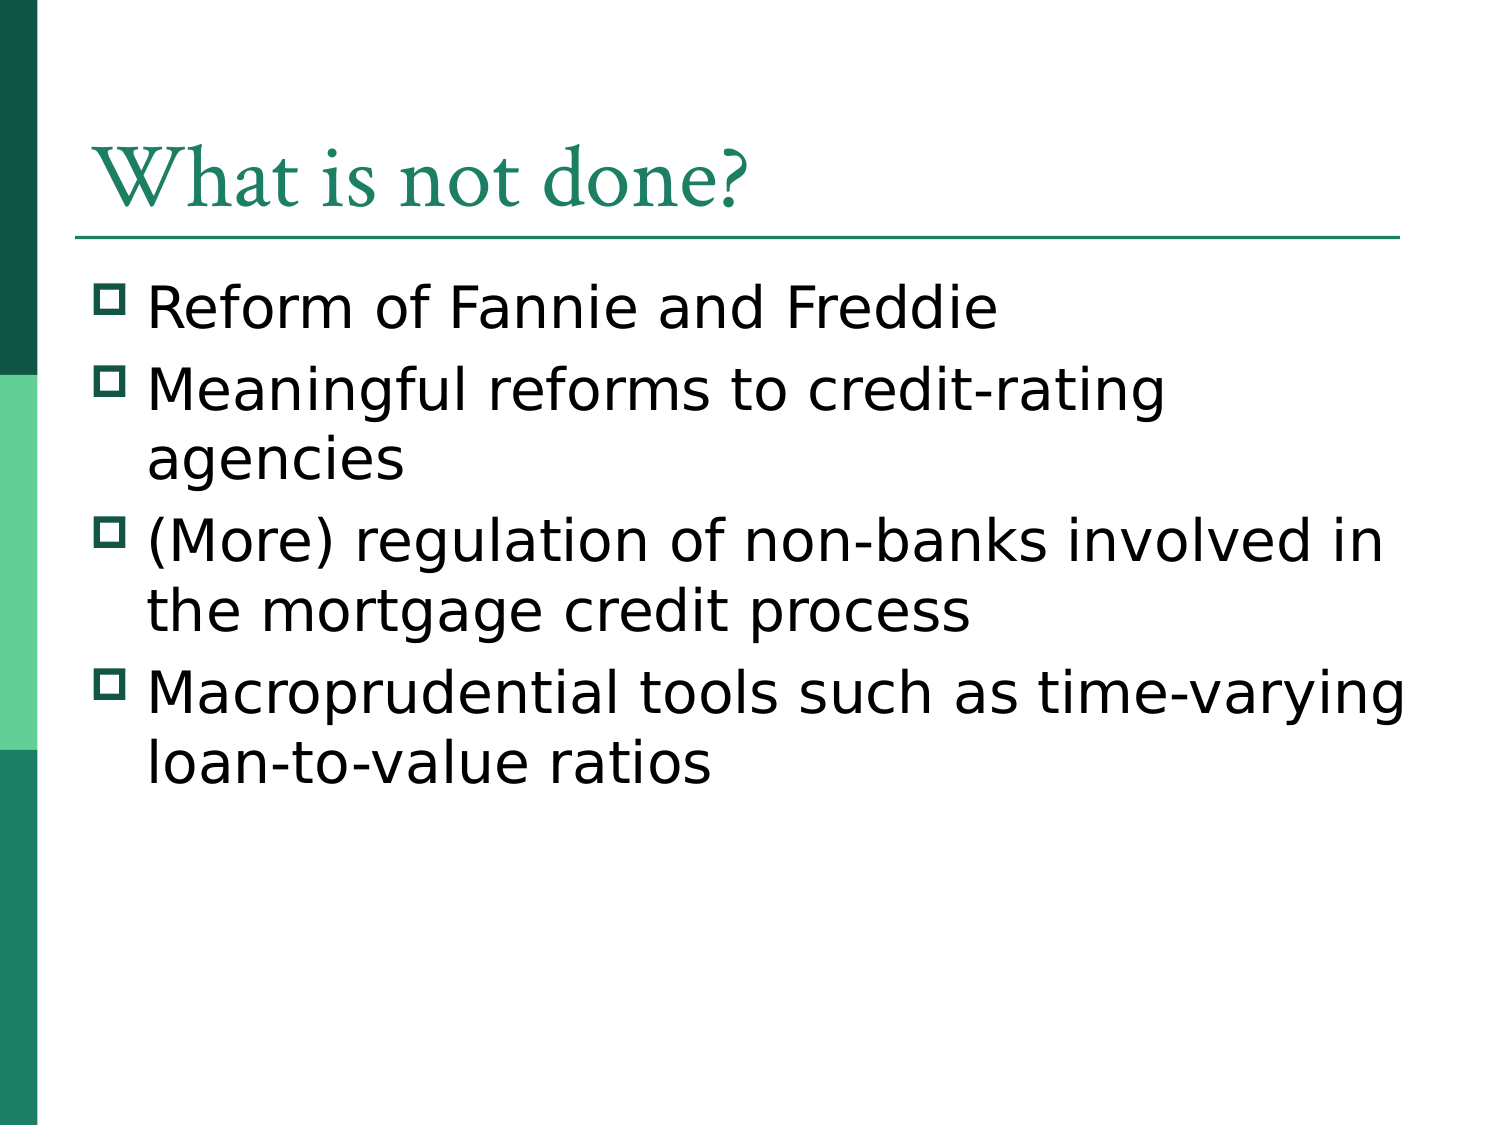

# What is not done?
Reform of Fannie and Freddie
Meaningful reforms to credit-rating agencies
(More) regulation of non-banks involved in the mortgage credit process
Macroprudential tools such as time-varying loan-to-value ratios